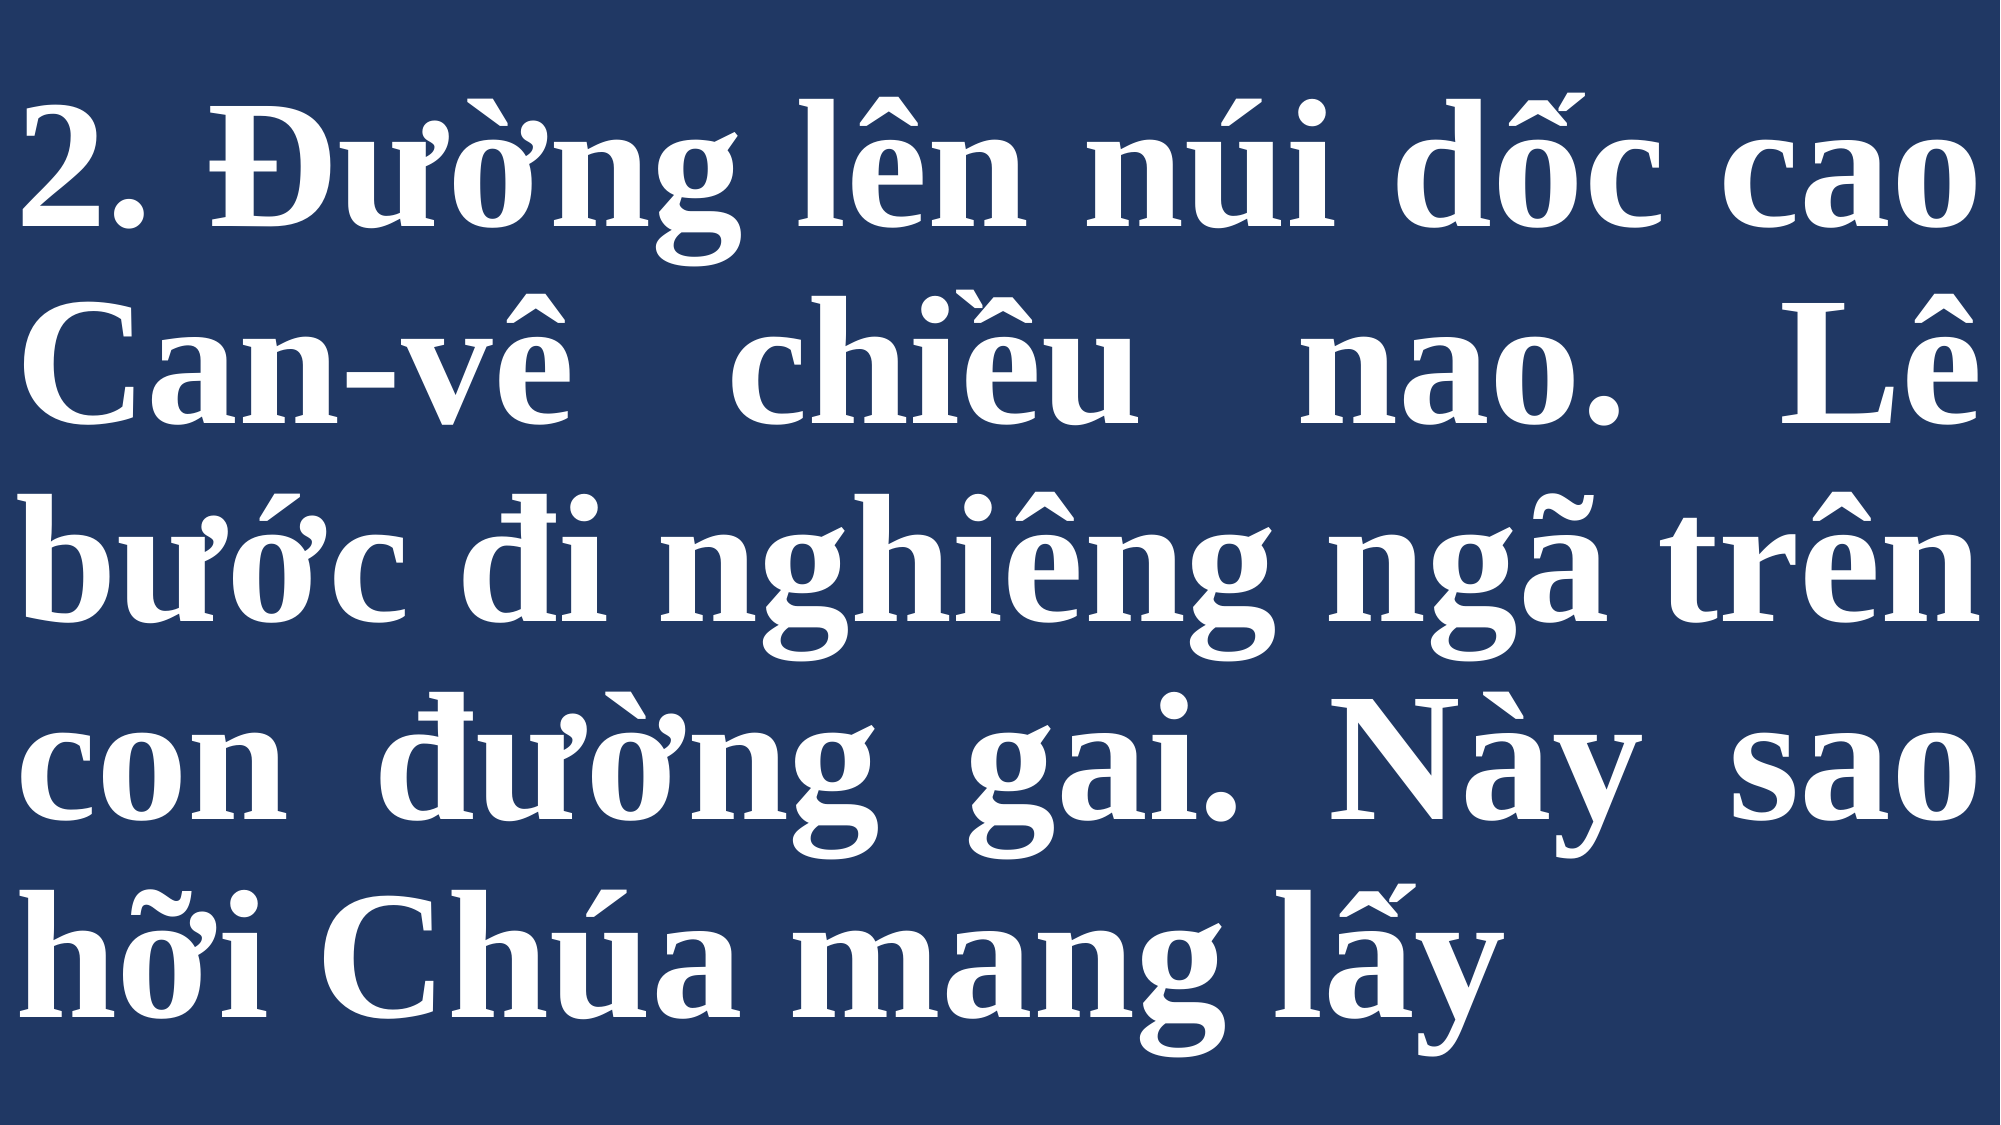

# 2. Đường lên núi dốc cao Can-vê chiều nao. Lê bước đi nghiêng ngã trên con đường gai. Này sao hỡi Chúa mang lấy